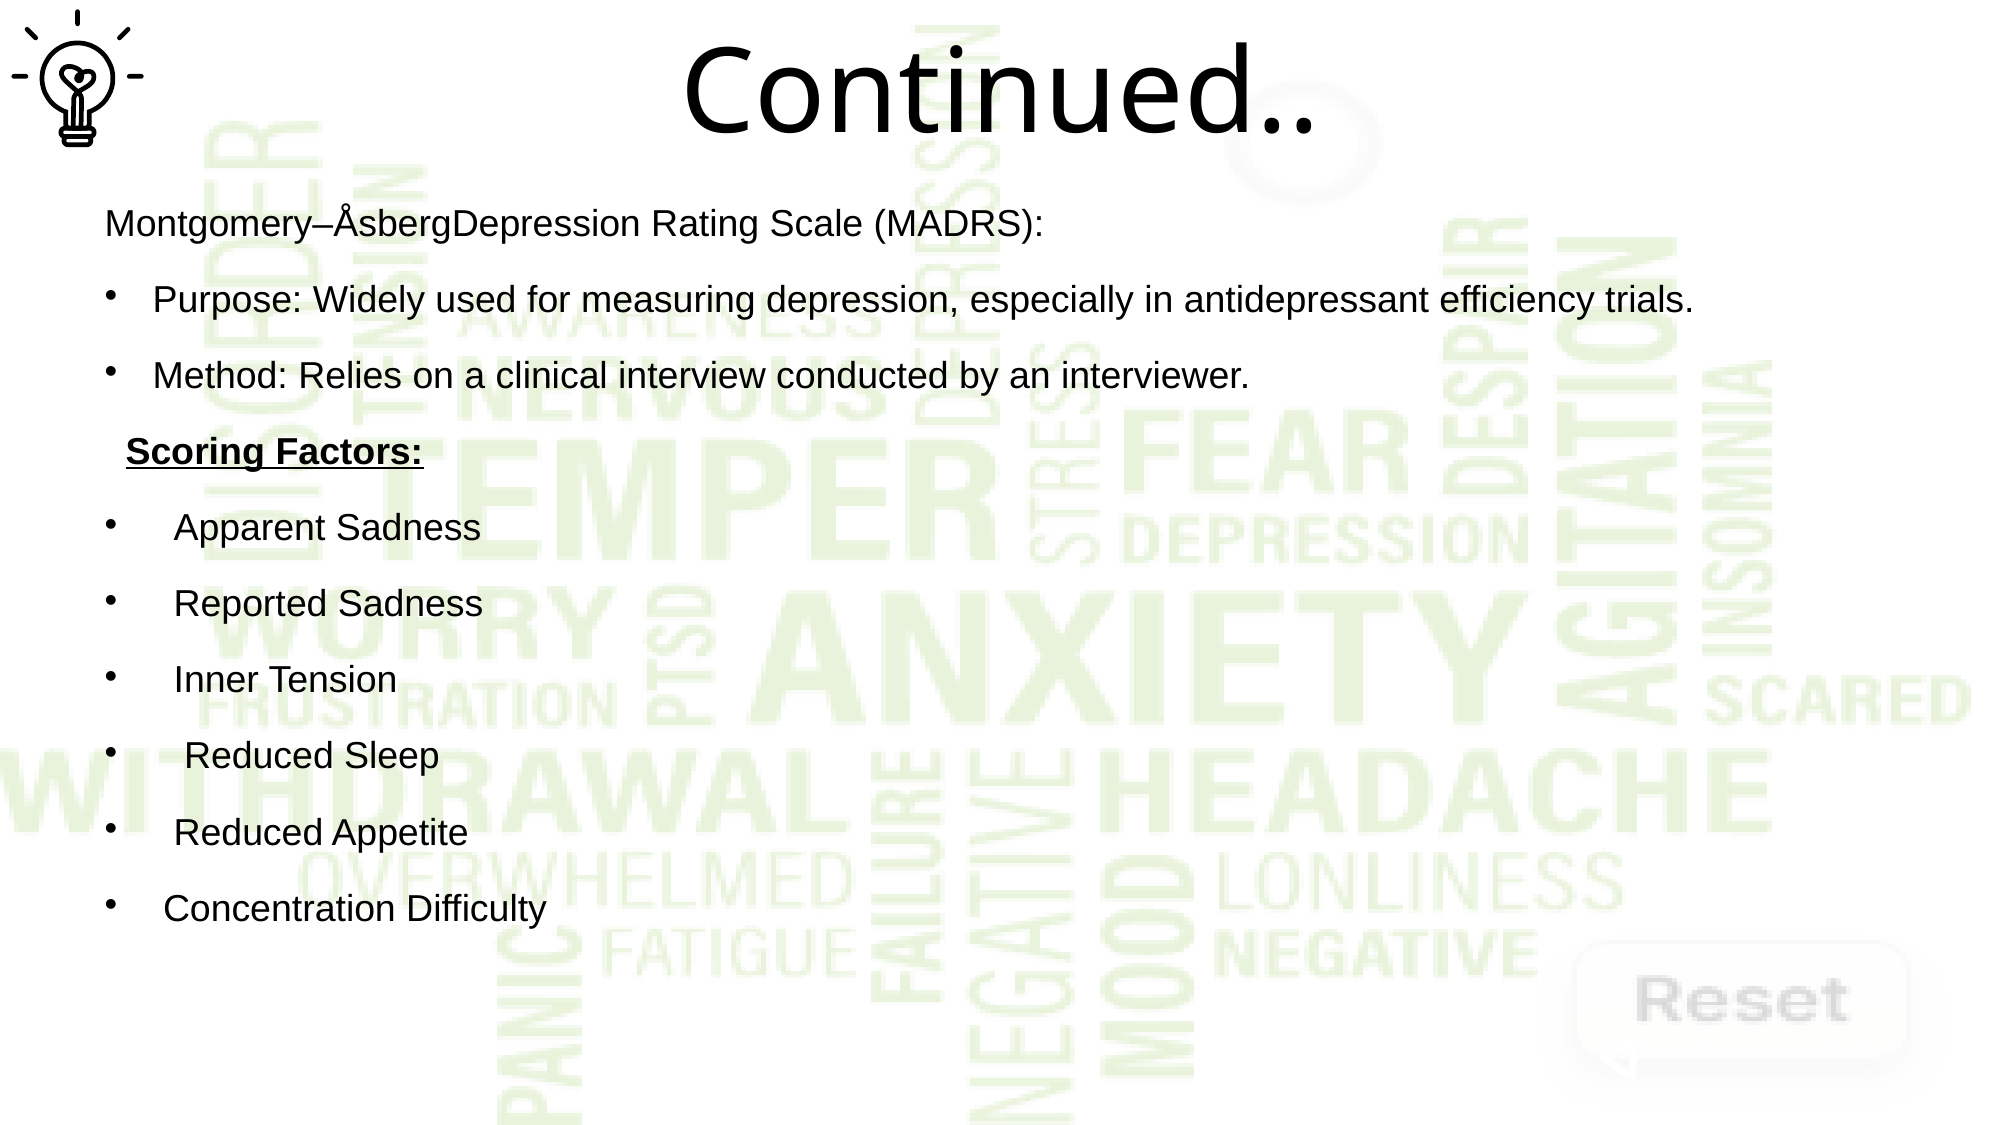

# Continued..
Montgomery–ÅsbergDepression Rating Scale (MADRS):
   Purpose: Widely used for measuring depression, especially in antidepressant efficiency trials.
   Method: Relies on a clinical interview conducted by an interviewer.
  Scoring Factors:
     Apparent Sadness
     Reported Sadness
     Inner Tension
      Reduced Sleep
     Reduced Appetite
    Concentration Difficulty